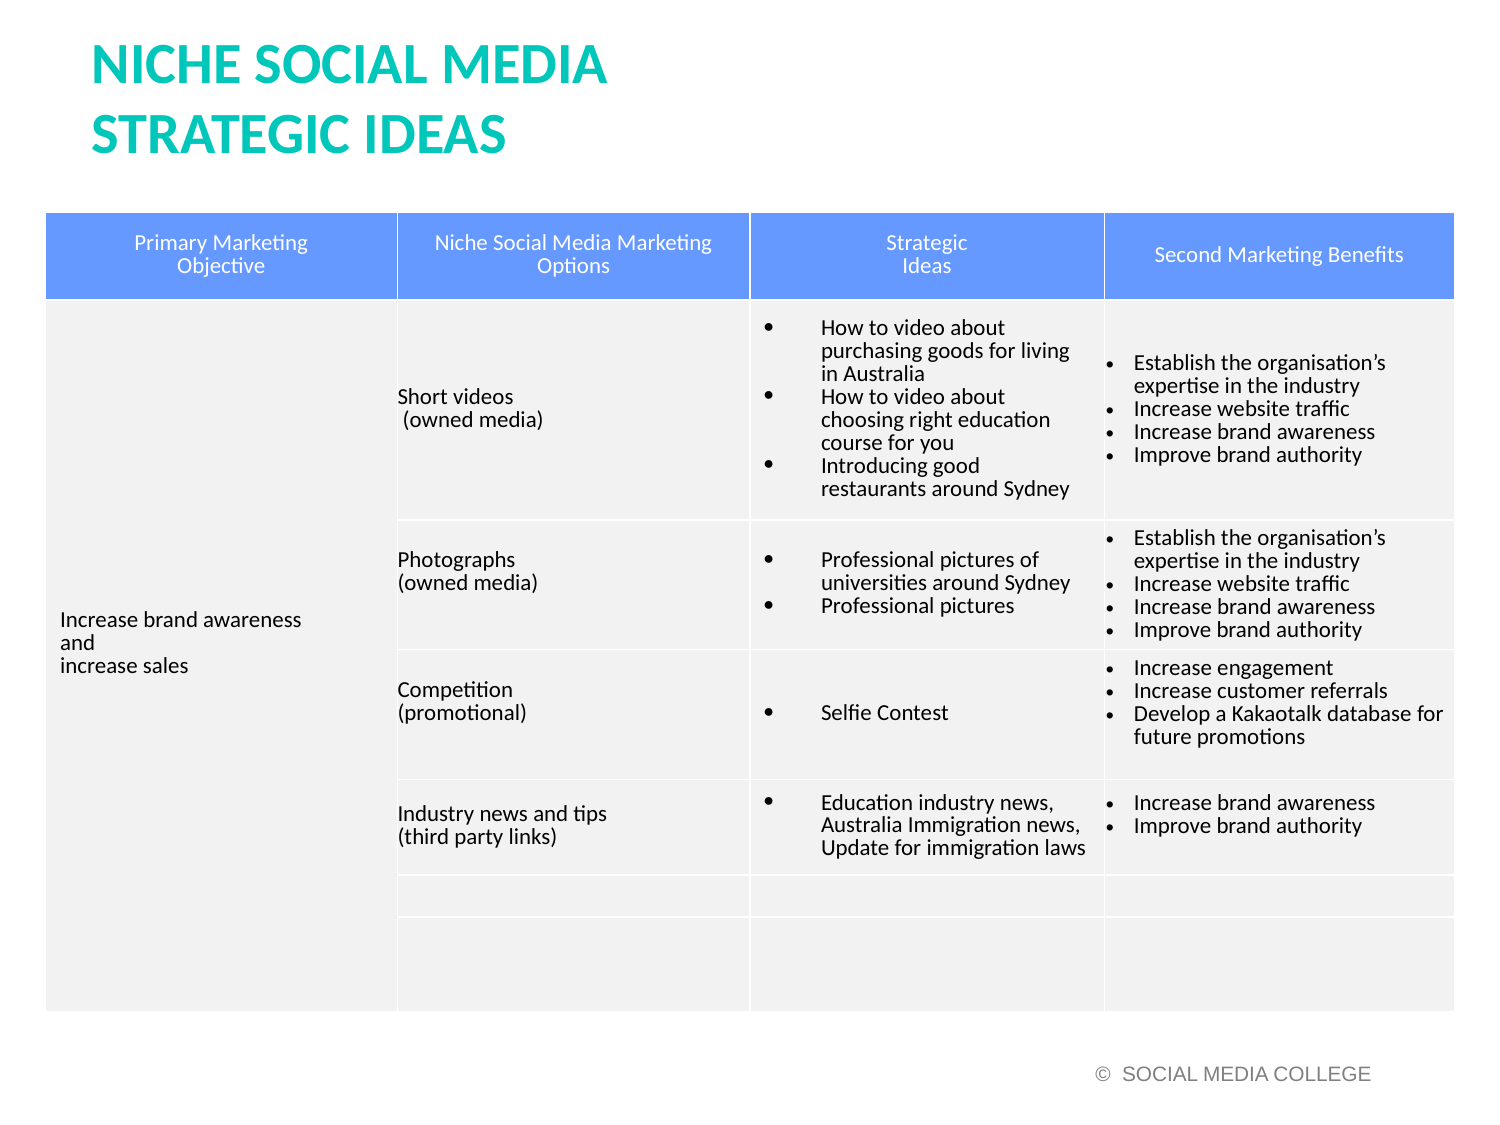

NICHE SOCIAL MEDIA
STRATEGIC IDEAS
| Primary Marketing Objective | Niche Social Media Marketing Options | Strategic Ideas | Second Marketing Benefits |
| --- | --- | --- | --- |
| Increase brand awareness and increase sales | Short videos  (owned media) | How to video about purchasing goods for living in Australia How to video about choosing right education course for you Introducing good restaurants around Sydney | Establish the organisation’s expertise in the industry Increase website traffic Increase brand awareness Improve brand authority |
|  | Photographs (owned media) | Professional pictures of universities around Sydney Professional pictures | Establish the organisation’s expertise in the industry Increase website traffic Increase brand awareness Improve brand authority |
|  | Competition (promotional) | Selfie Contest | Increase engagement Increase customer referrals Develop a Kakaotalk database for future promotions |
|  | Industry news and tips (third party links) | Education industry news, Australia Immigration news, Update for immigration laws | Increase brand awareness Improve brand authority |
|  |  |  |  |
|  |  |  |  |
 ©  SOCIAL MEDIA COLLEGE